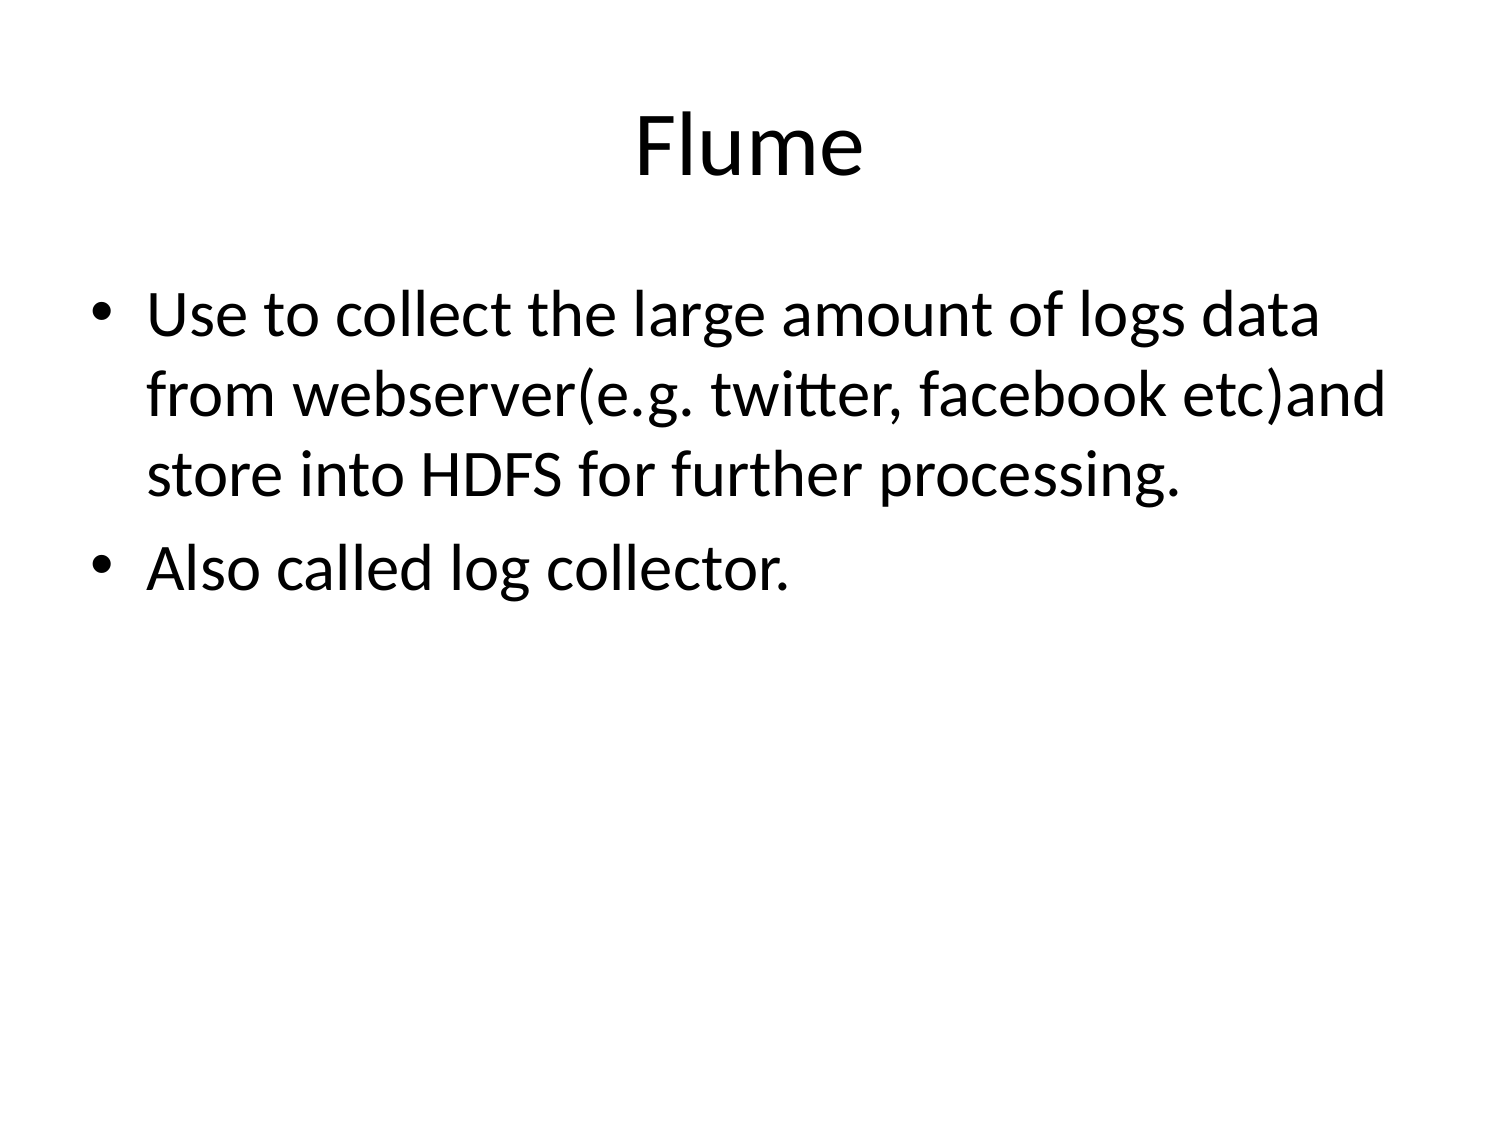

# Flume
Use to collect the large amount of logs data from webserver(e.g. twitter, facebook etc)and store into HDFS for further processing.
Also called log collector.